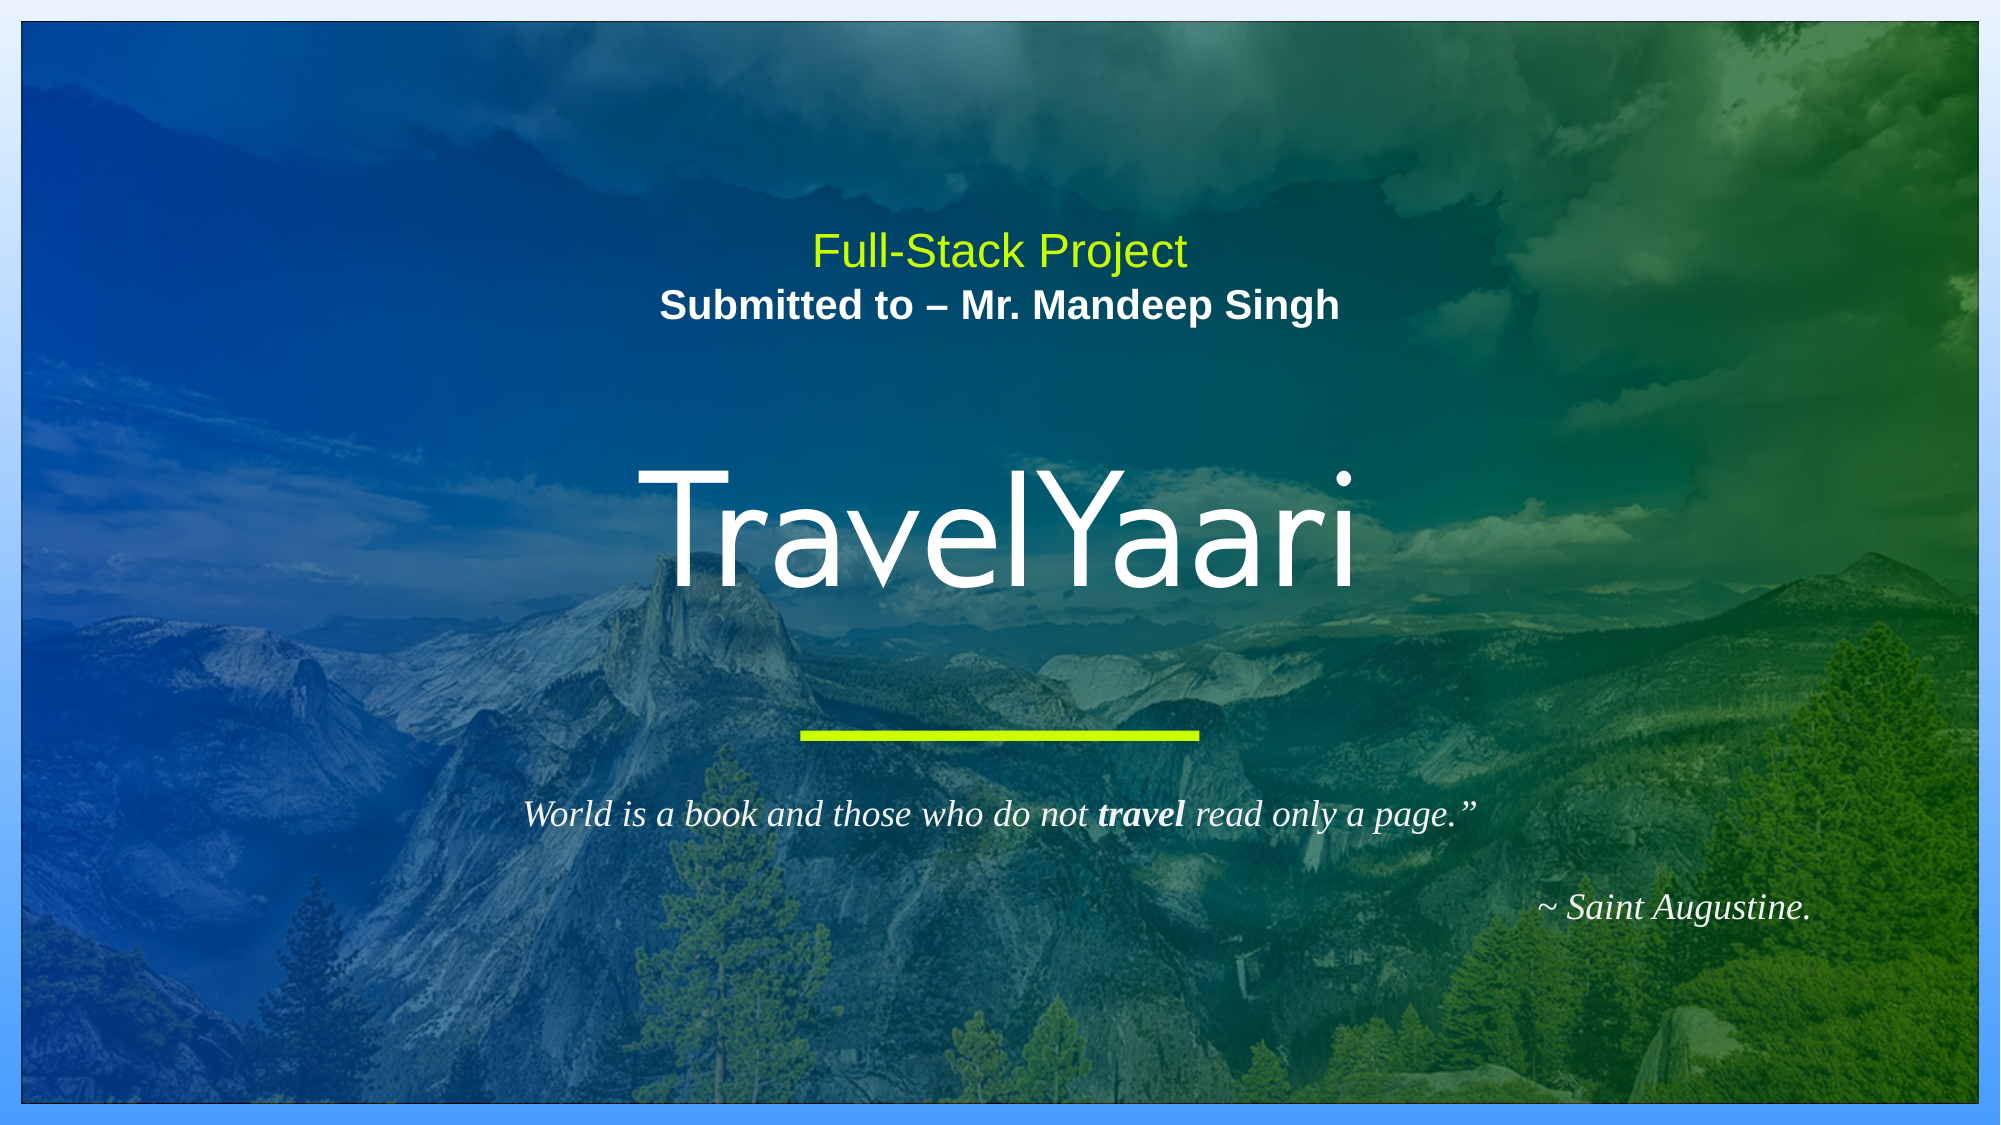

Full-Stack Project
Submitted to – Mr. Mandeep Singh
# TravelYaari
World is a book and those who do not travel read only a page.”
 ~ Saint Augustine.